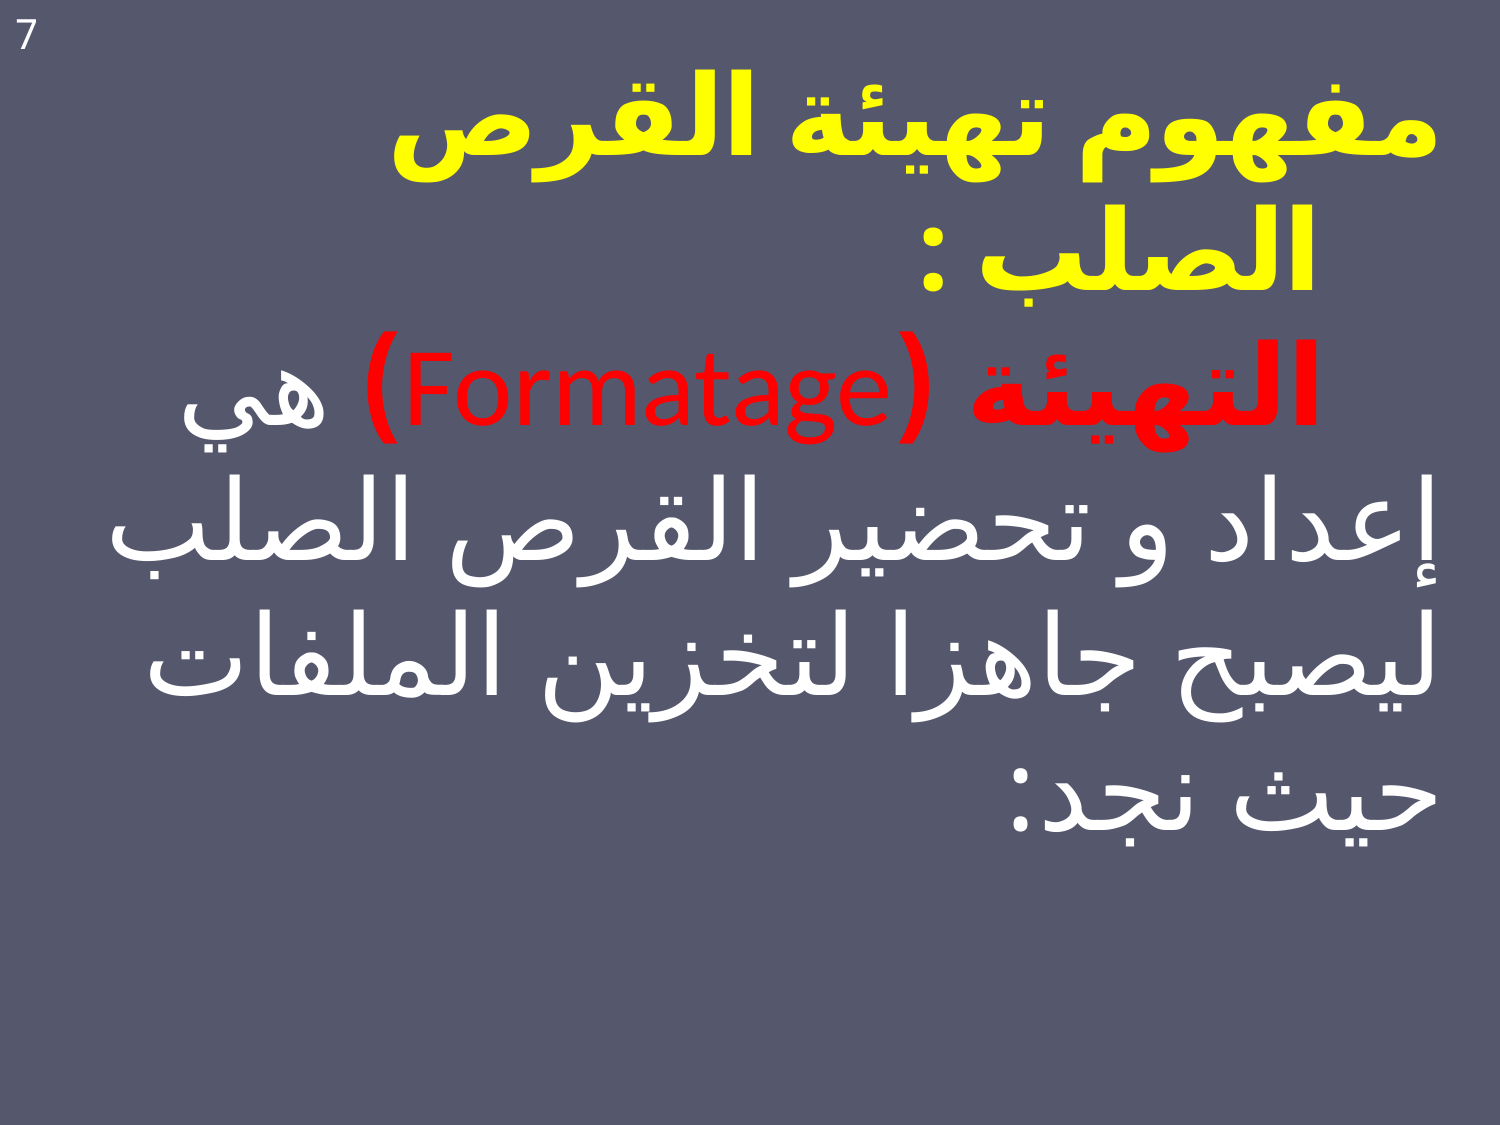

7
مفهوم تهيئة القرص الصلب :
    التهيئة (Formatage) هي إعداد و تحضير القرص الصلب  ليصبح جاهزا لتخزين الملفات حيث نجد: